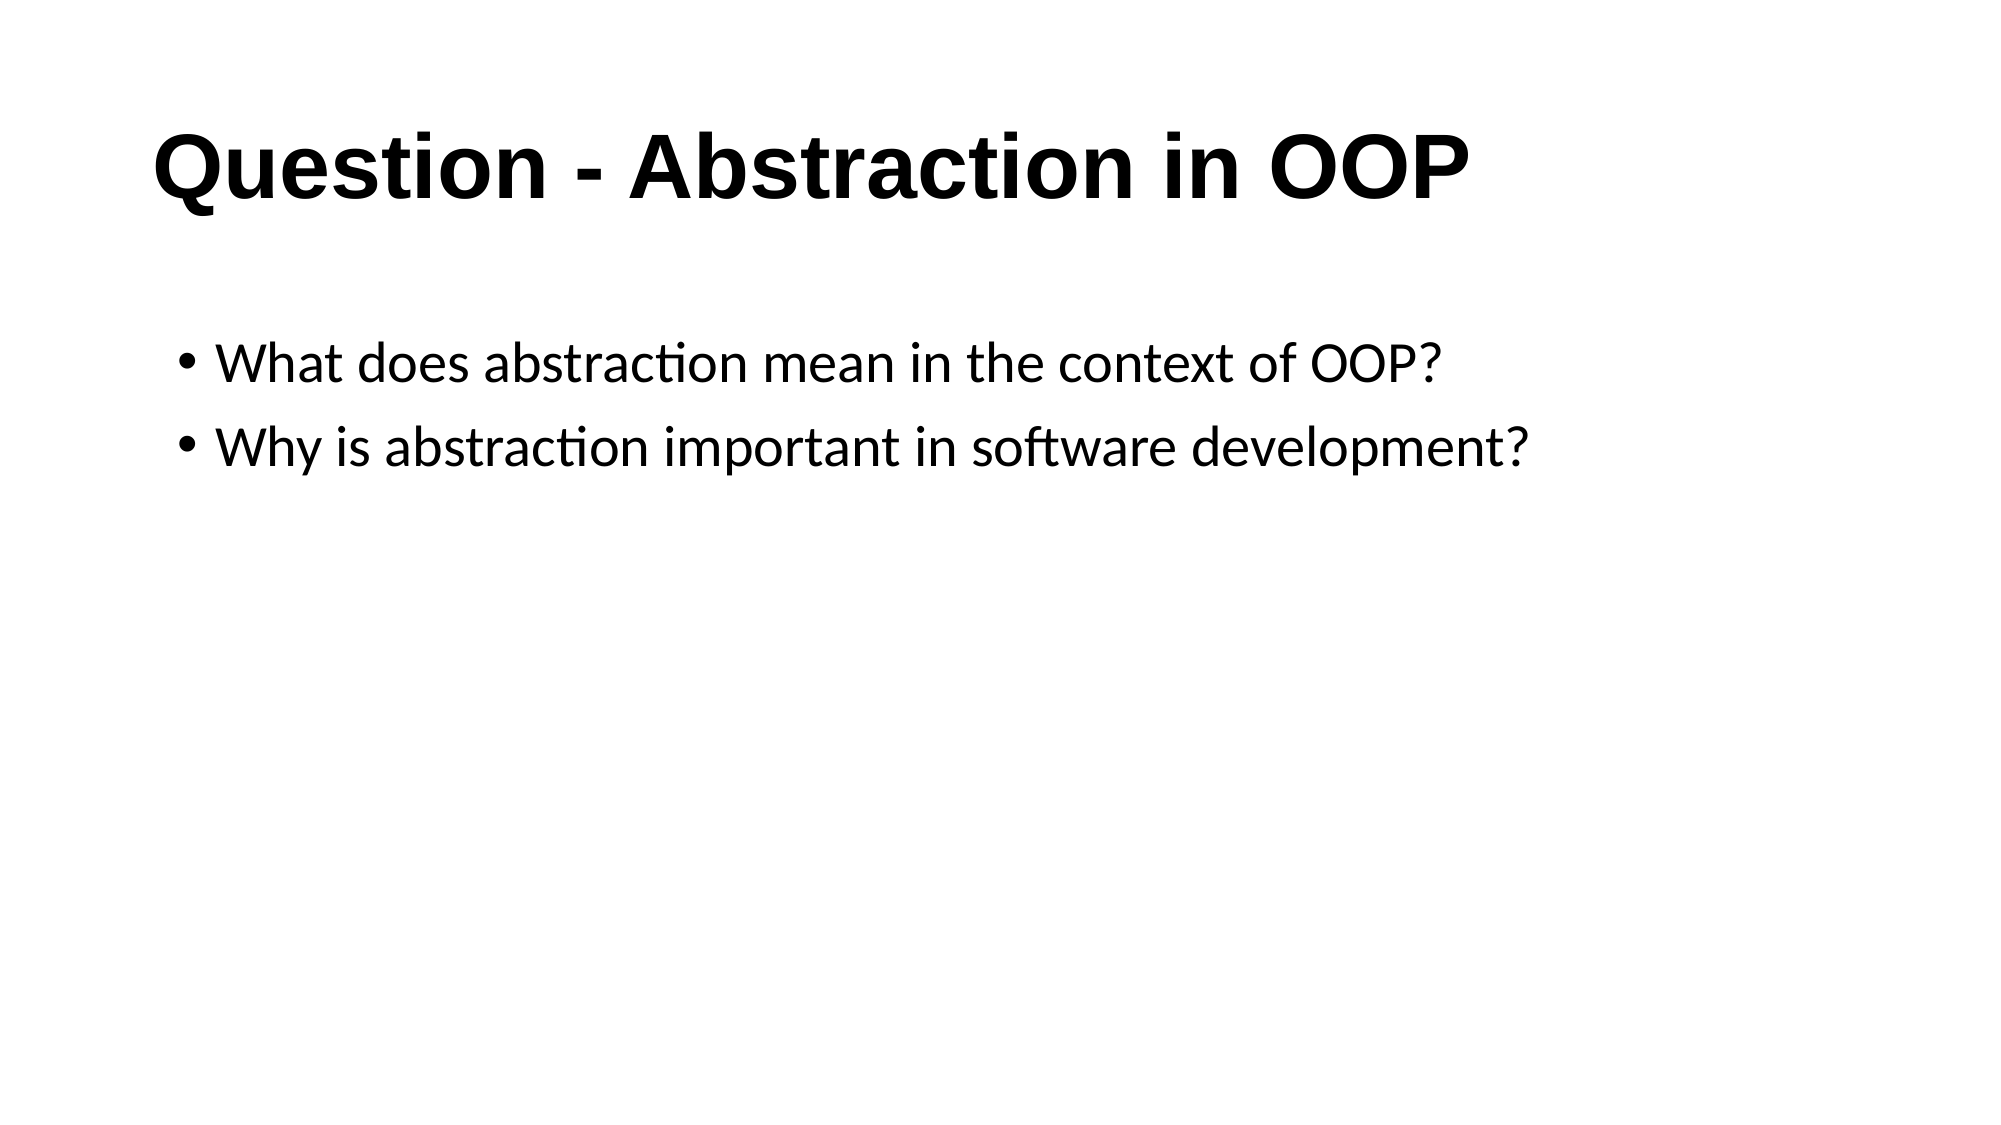

# Question - Abstraction in OOP

What does abstraction mean in the context of OOP?
Why is abstraction important in software development?